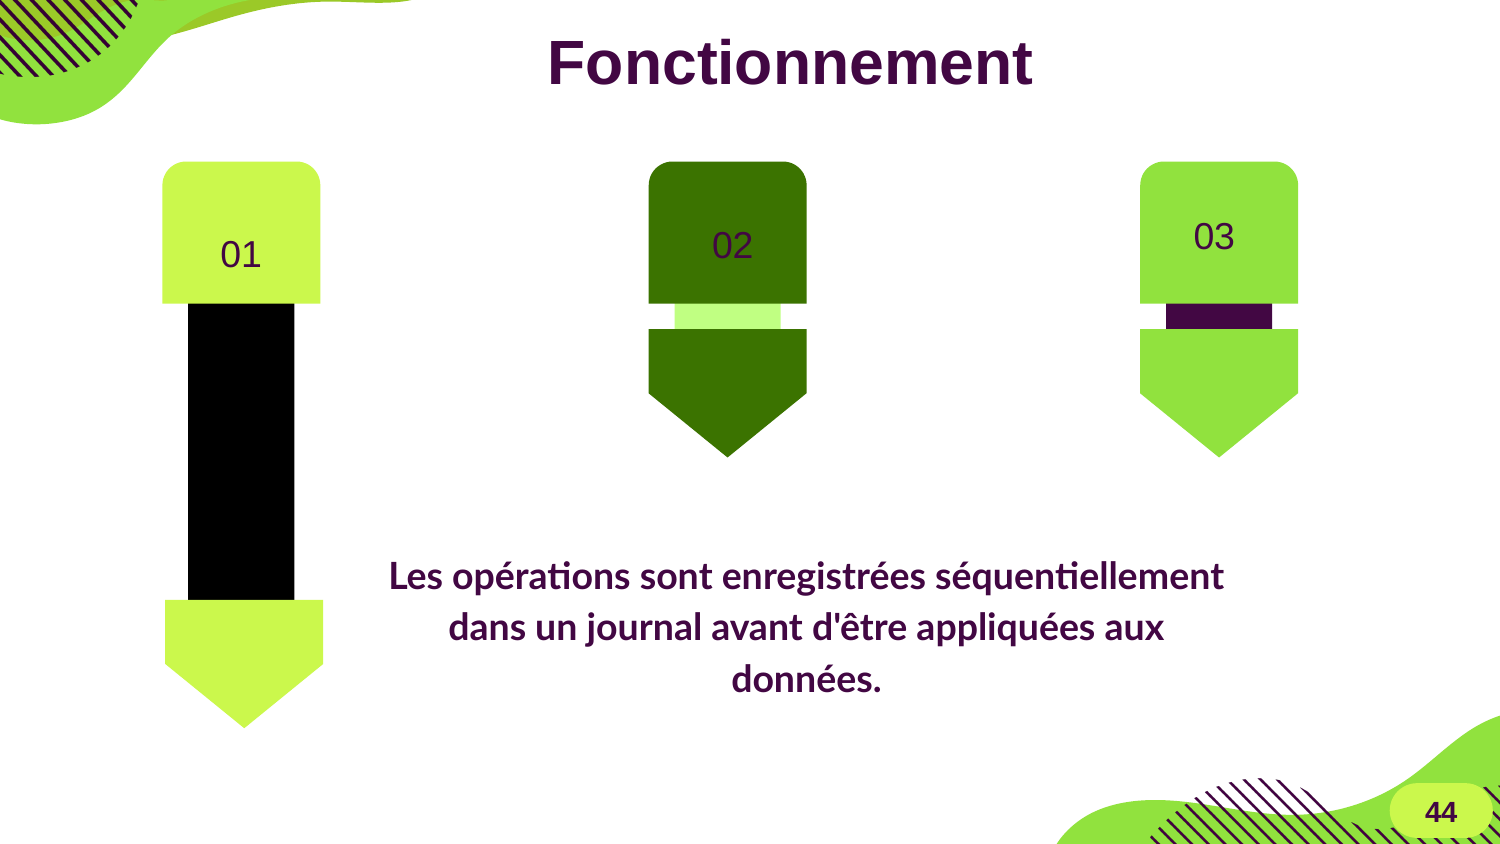

# Fonctionnement

03
02
01

Les opérations sont enregistrées séquentiellement dans un journal avant d'être appliquées aux données.

44